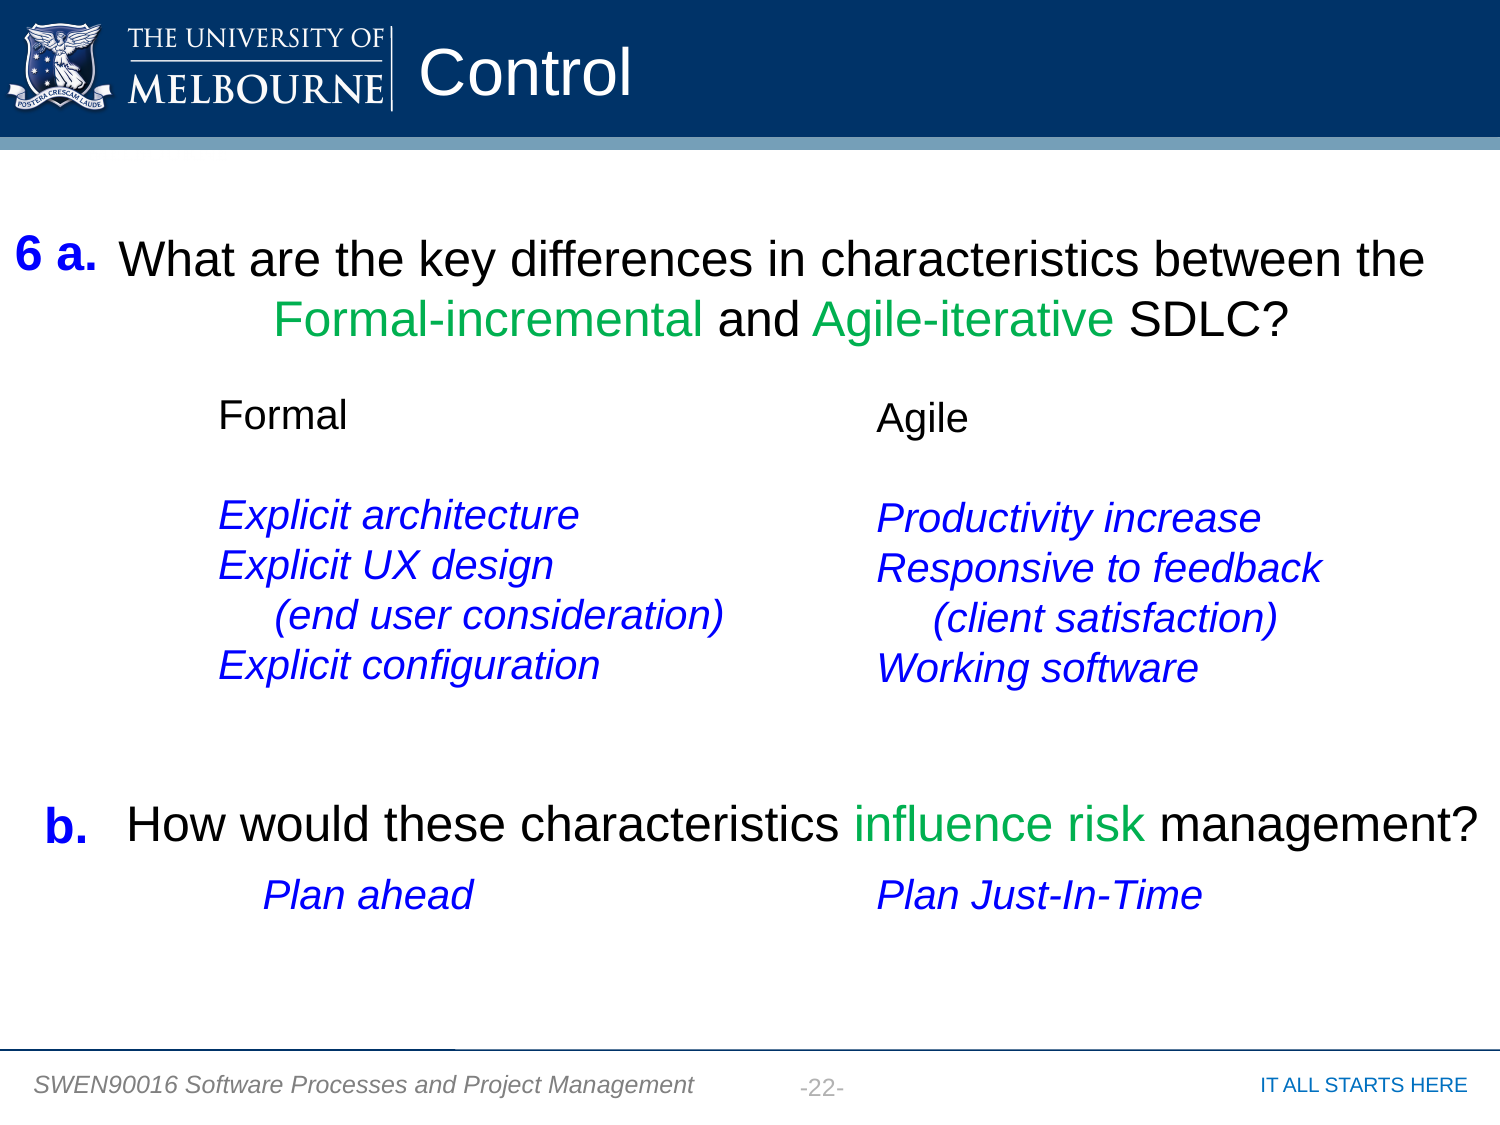

# Control
What are the key differences in characteristics between the
Formal-incremental and Agile-iterative SDLC?
6 a.
Formal

Explicit architecture
Explicit UX design
	(end user consideration)
Explicit configuration
Agile

Productivity increase
Responsive to feedback
	(client satisfaction)
Working software
How would these characteristics influence risk management?
b.
Plan ahead 			 Plan Just-In-Time
-22-